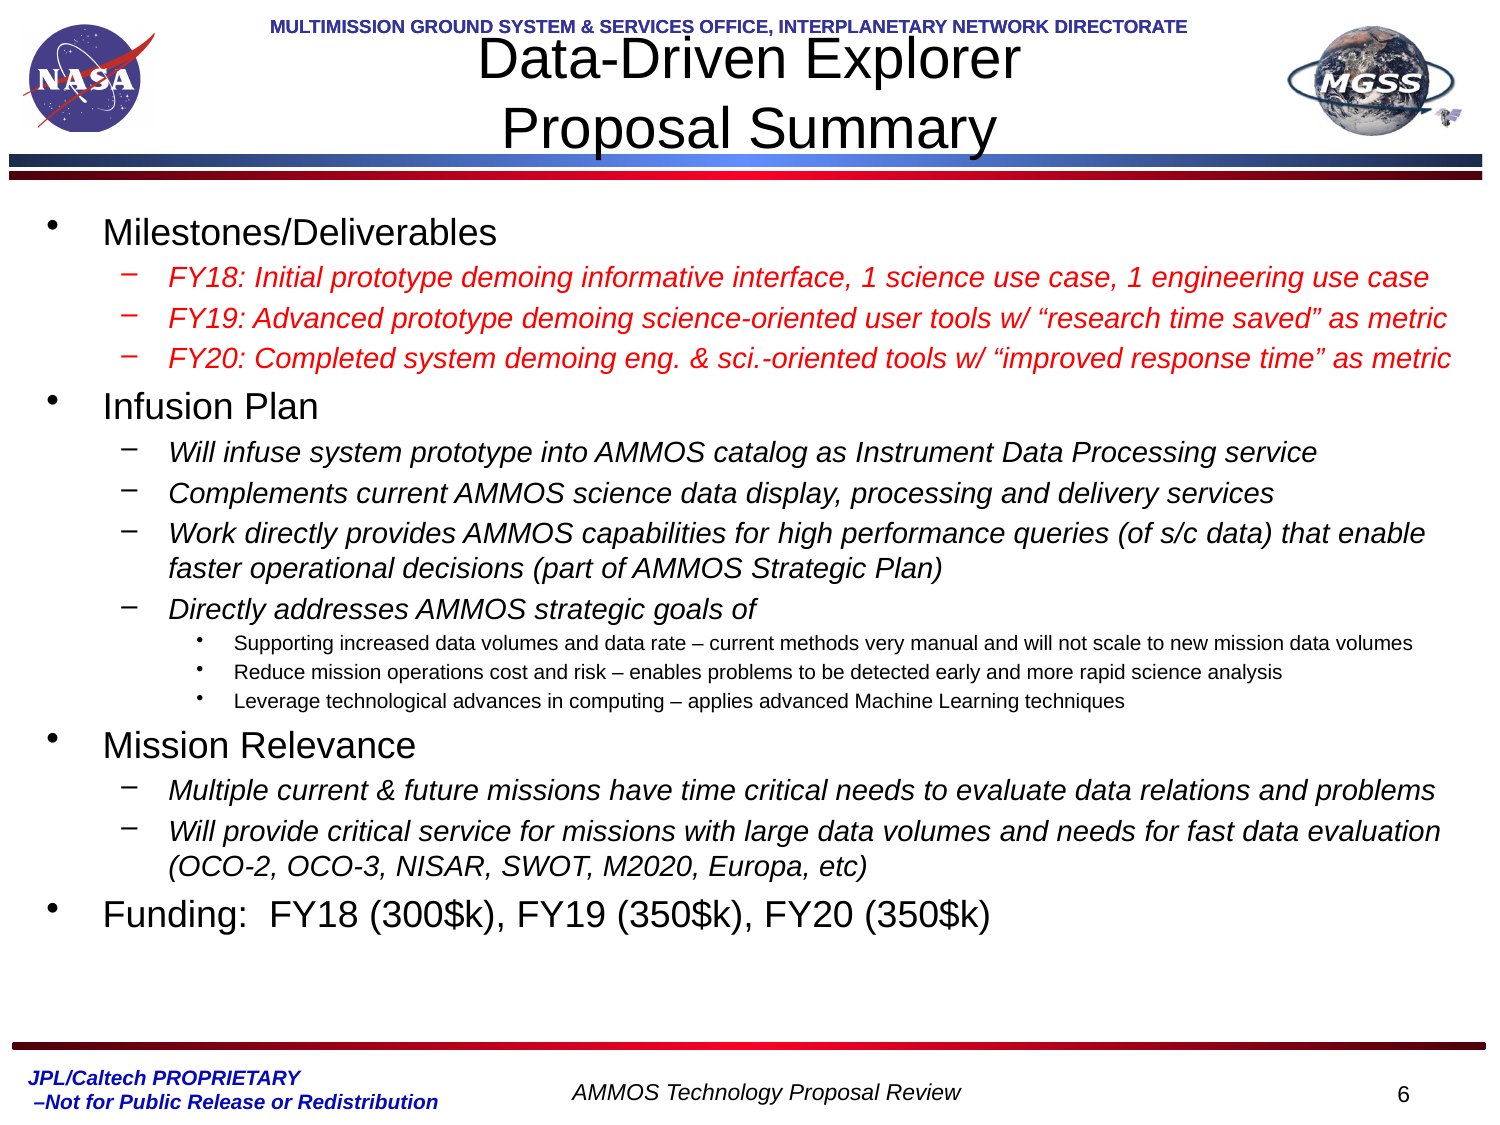

# Data-Driven Explorer Proposal Summary
Milestones/Deliverables
FY18: Initial prototype demoing informative interface, 1 science use case, 1 engineering use case
FY19: Advanced prototype demoing science-oriented user tools w/ “research time saved” as metric
FY20: Completed system demoing eng. & sci.-oriented tools w/ “improved response time” as metric
Infusion Plan
Will infuse system prototype into AMMOS catalog as Instrument Data Processing service
Complements current AMMOS science data display, processing and delivery services
Work directly provides AMMOS capabilities for high performance queries (of s/c data) that enable faster operational decisions (part of AMMOS Strategic Plan)
Directly addresses AMMOS strategic goals of
Supporting increased data volumes and data rate – current methods very manual and will not scale to new mission data volumes
Reduce mission operations cost and risk – enables problems to be detected early and more rapid science analysis
Leverage technological advances in computing – applies advanced Machine Learning techniques
Mission Relevance
Multiple current & future missions have time critical needs to evaluate data relations and problems
Will provide critical service for missions with large data volumes and needs for fast data evaluation (OCO-2, OCO-3, NISAR, SWOT, M2020, Europa, etc)
Funding:  FY18 (300$k), FY19 (350$k), FY20 (350$k)

JPL/Caltech PROPRIETARY
 –Not for Public Release or Redistribution
AMMOS Technology Proposal Review
6